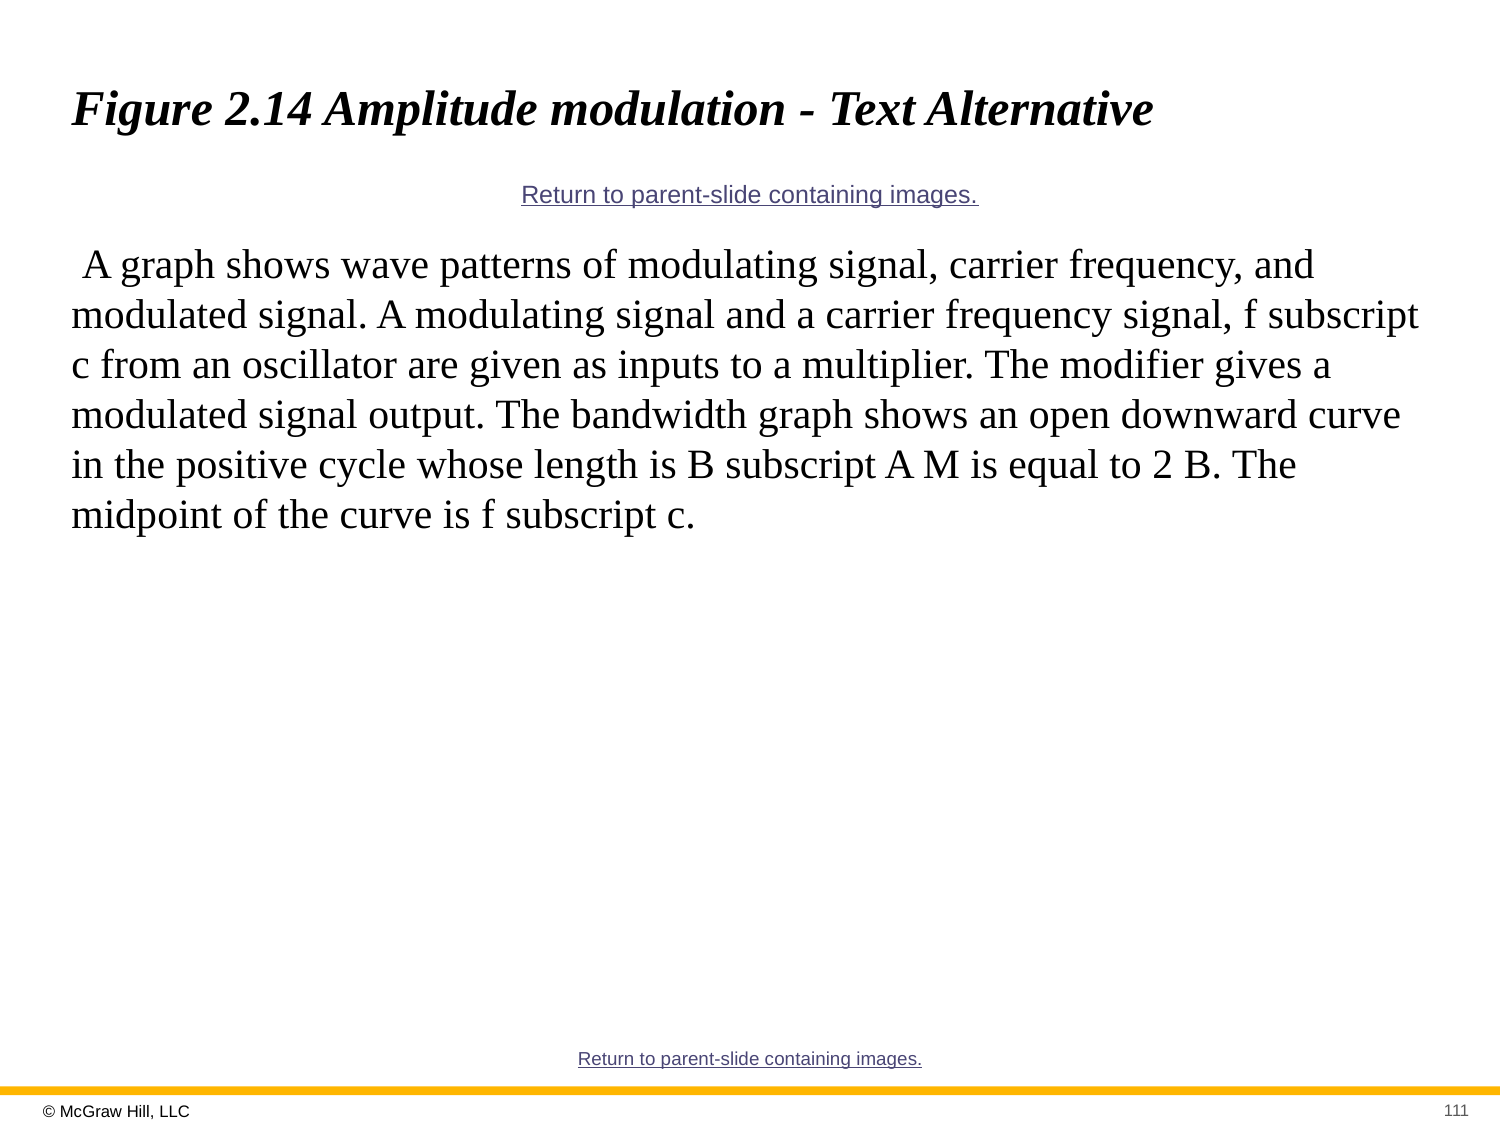

# Figure 2.14 Amplitude modulation - Text Alternative
Return to parent-slide containing images.
 A graph shows wave patterns of modulating signal, carrier frequency, and modulated signal. A modulating signal and a carrier frequency signal, f subscript c from an oscillator are given as inputs to a multiplier. The modifier gives a modulated signal output. The bandwidth graph shows an open downward curve in the positive cycle whose length is B subscript A M is equal to 2 B. The midpoint of the curve is f subscript c.
Return to parent-slide containing images.
111